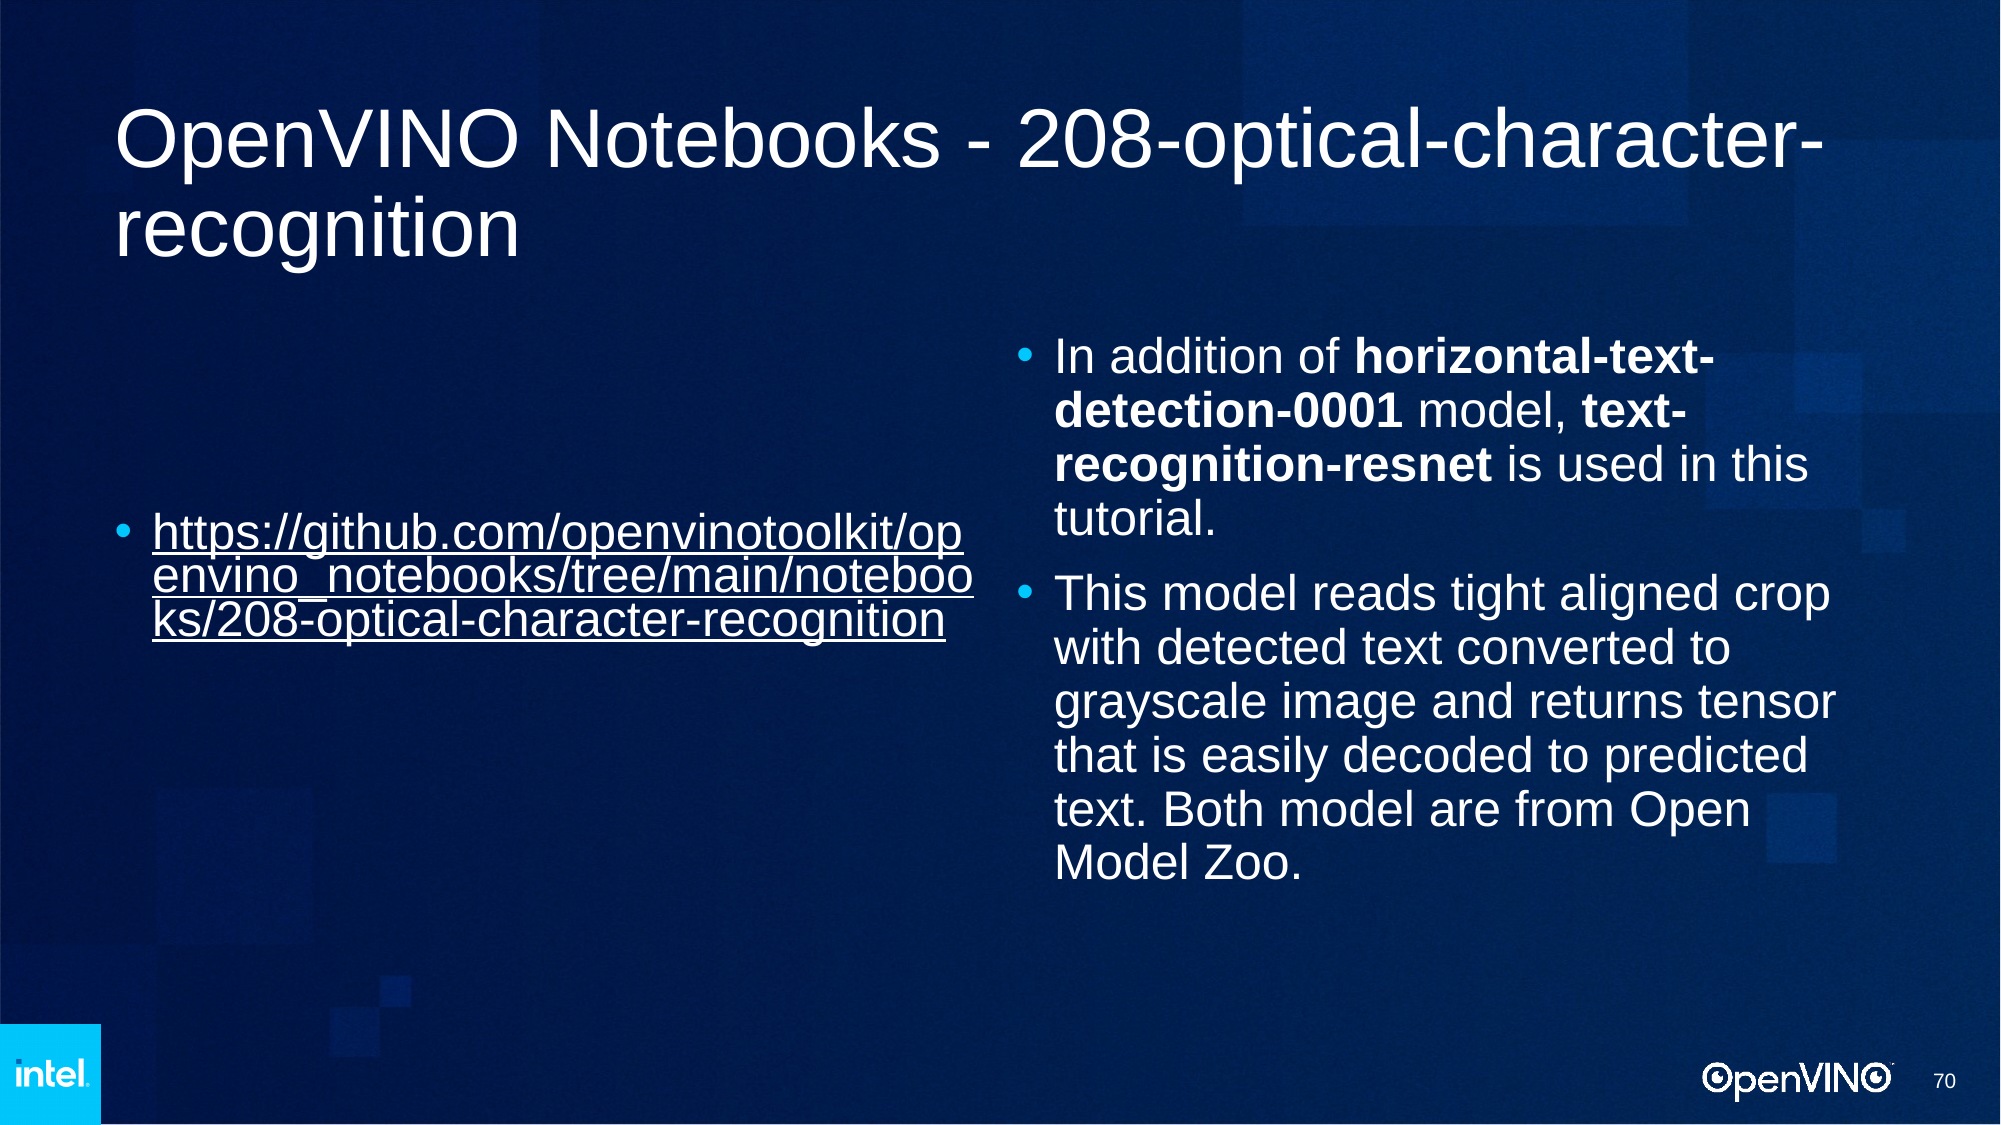

# OpenVINO Notebooks - 208-optical-character-recognition
In addition of horizontal-text-detection-0001 model, text-recognition-resnet is used in this tutorial.
This model reads tight aligned crop with detected text converted to grayscale image and returns tensor that is easily decoded to predicted text. Both model are from Open Model Zoo.
https://github.com/openvinotoolkit/openvino_notebooks/tree/main/notebooks/208-optical-character-recognition